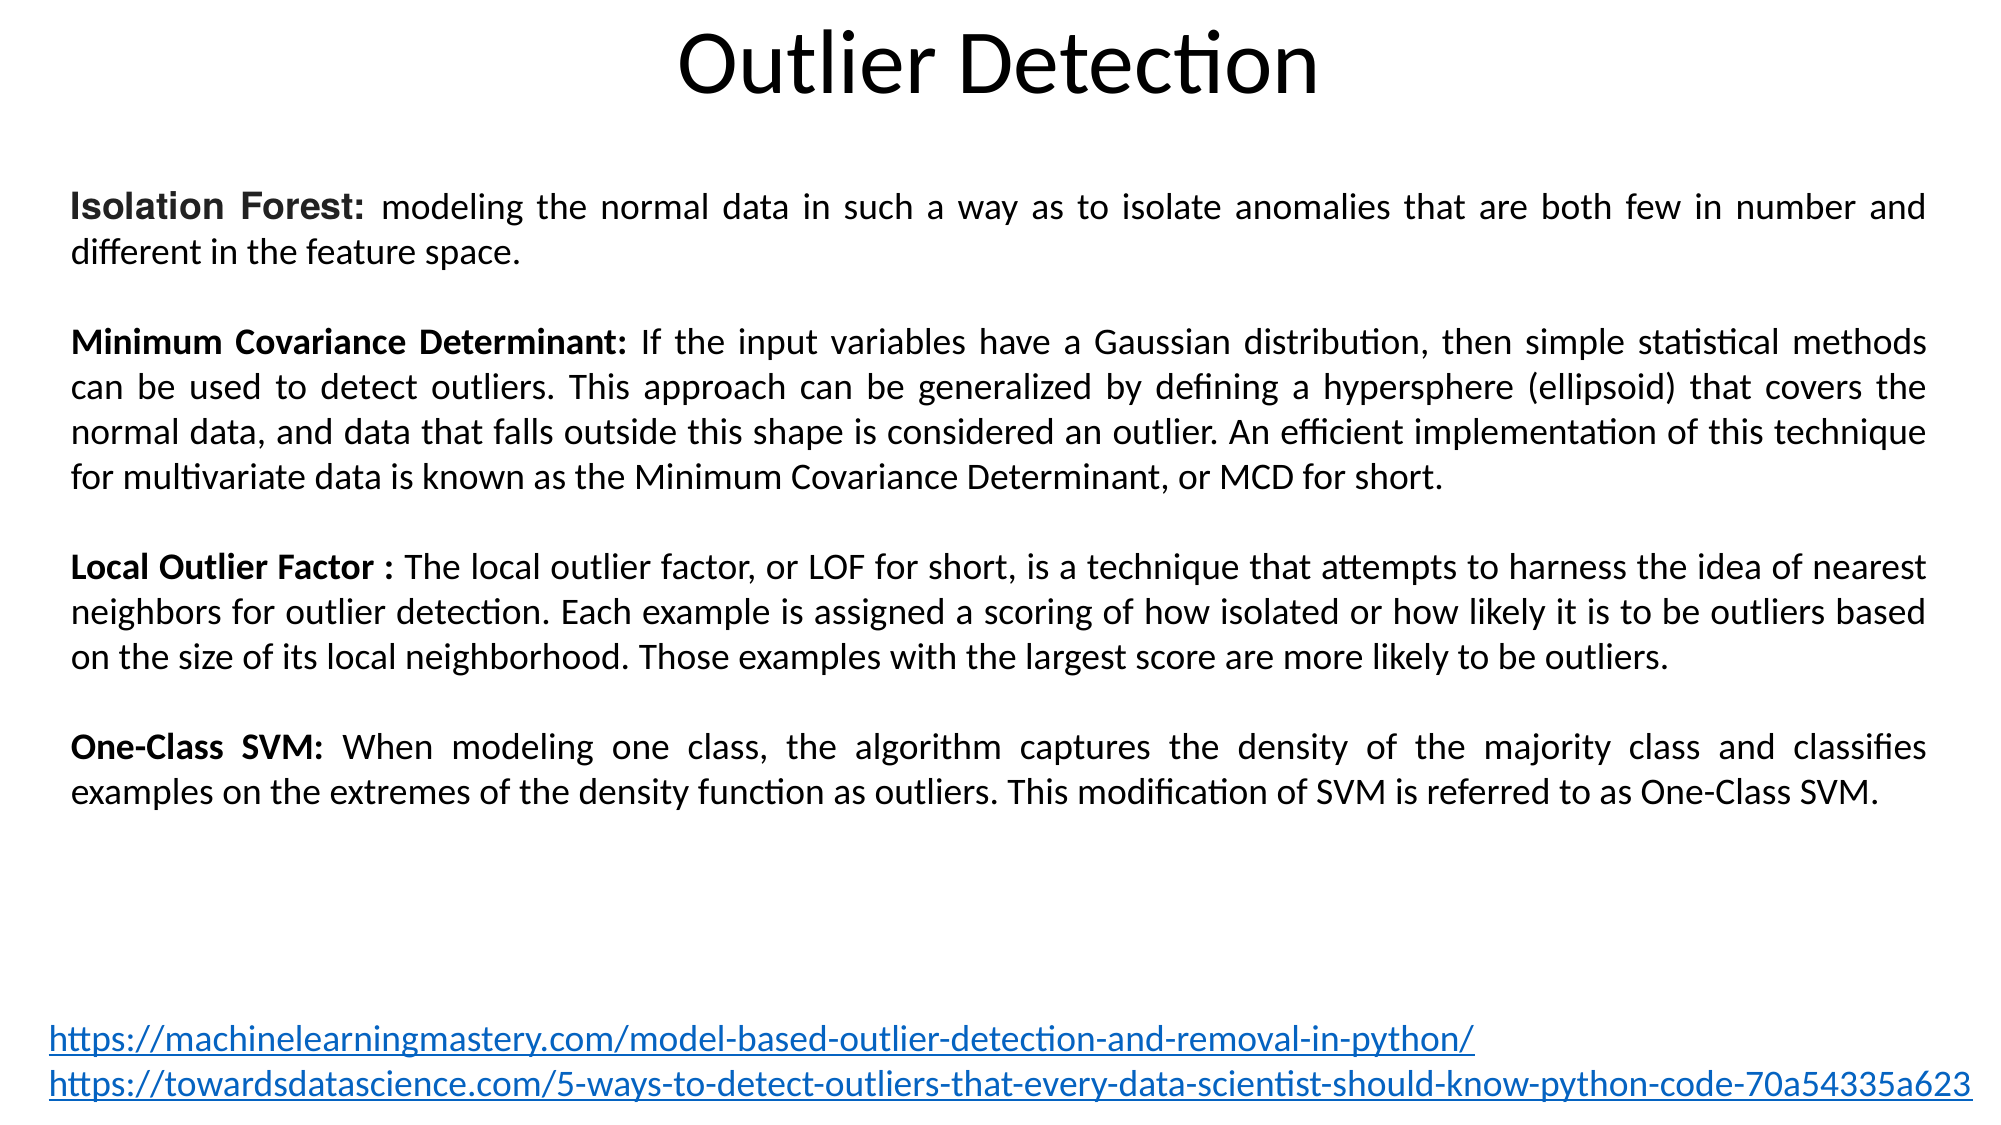

# Outlier Detection
Isolation Forest: modeling the normal data in such a way as to isolate anomalies that are both few in number and different in the feature space.

Minimum Covariance Determinant: If the input variables have a Gaussian distribution, then simple statistical methods can be used to detect outliers. This approach can be generalized by defining a hypersphere (ellipsoid) that covers the normal data, and data that falls outside this shape is considered an outlier. An efficient implementation of this technique for multivariate data is known as the Minimum Covariance Determinant, or MCD for short.

Local Outlier Factor : The local outlier factor, or LOF for short, is a technique that attempts to harness the idea of nearest neighbors for outlier detection. Each example is assigned a scoring of how isolated or how likely it is to be outliers based on the size of its local neighborhood. Those examples with the largest score are more likely to be outliers.

One-Class SVM: When modeling one class, the algorithm captures the density of the majority class and classifies examples on the extremes of the density function as outliers. This modification of SVM is referred to as One-Class SVM.
https://machinelearningmastery.com/model-based-outlier-detection-and-removal-in-python/
https://towardsdatascience.com/5-ways-to-detect-outliers-that-every-data-scientist-should-know-python-code-70a54335a623